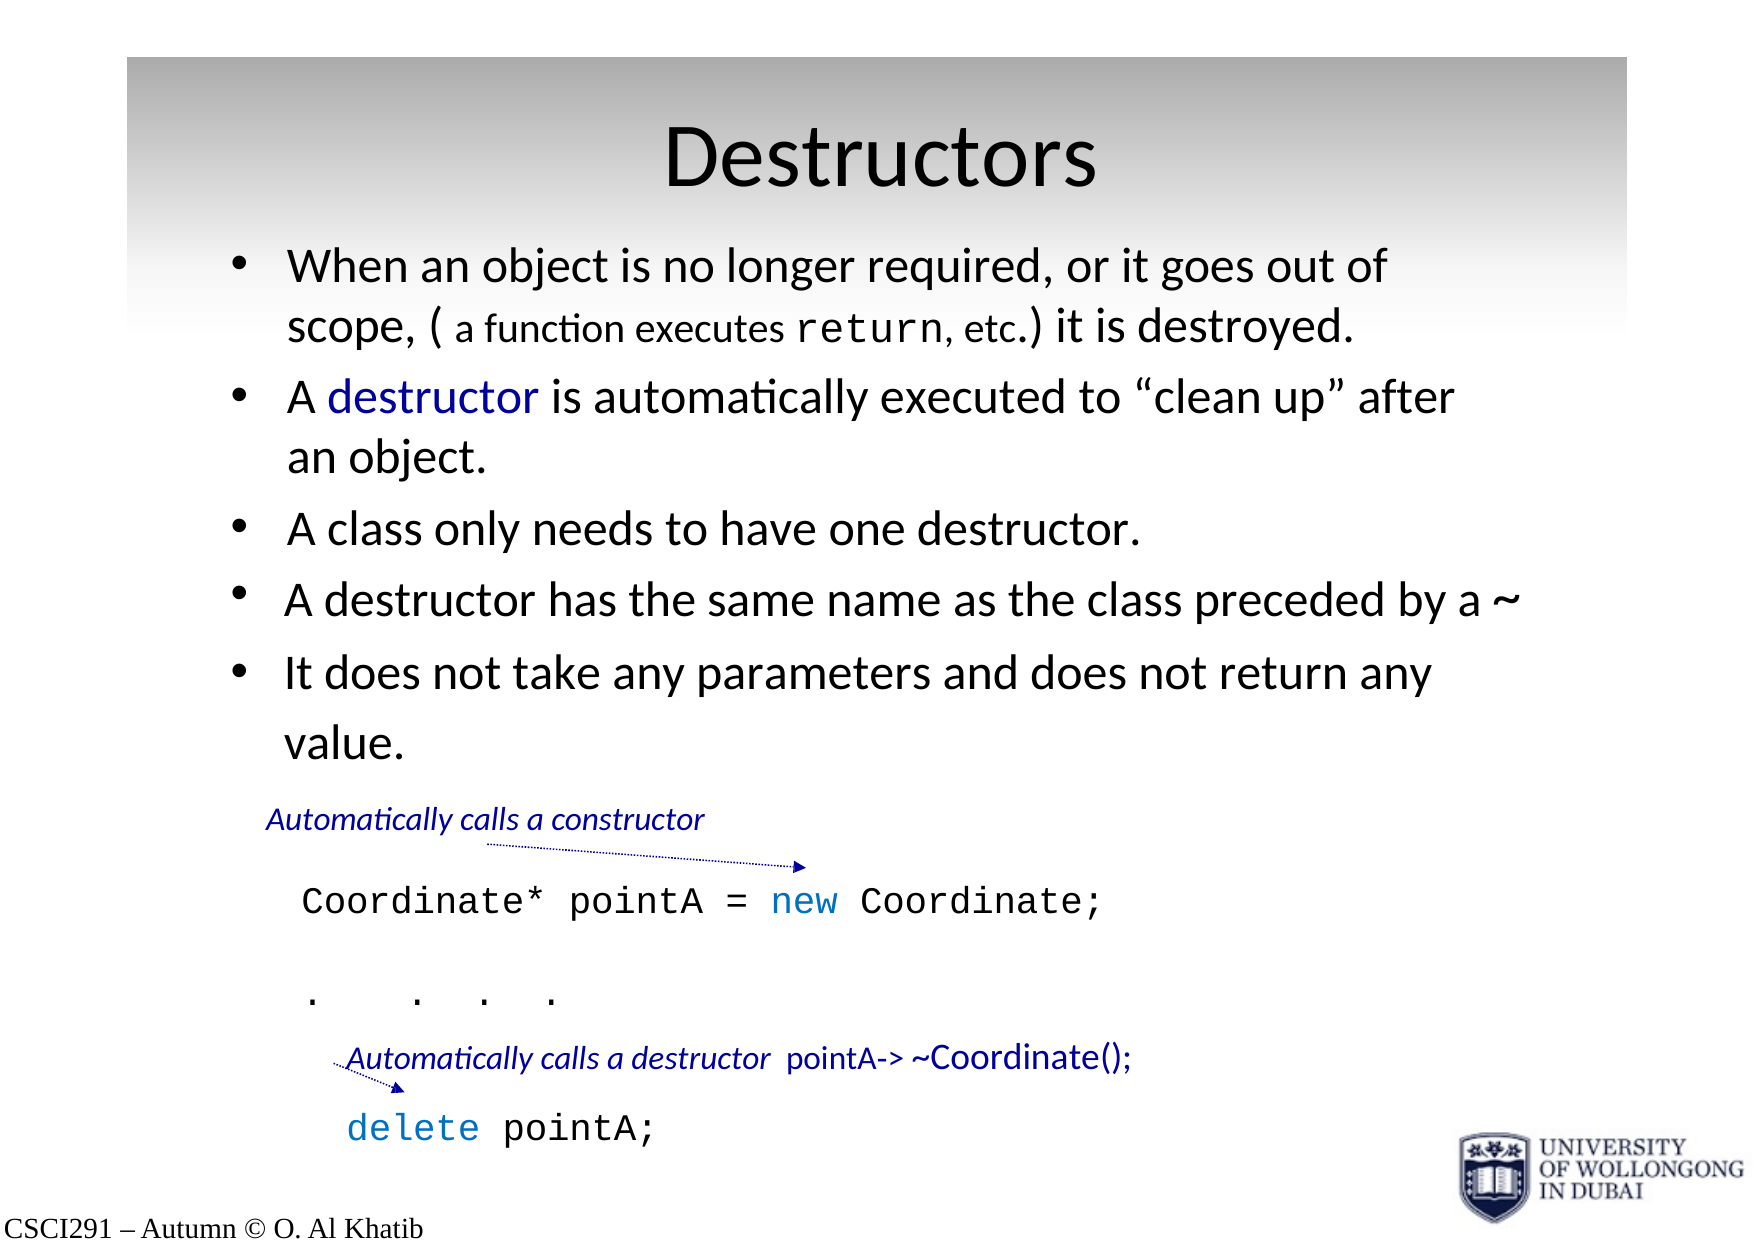

# Destructors
When an object is no longer required, or it goes out of scope, ( a function executes return, etc.) it is destroyed.
A destructor is automatically executed to “clean up” after an object.
A class only needs to have one destructor.
A destructor has the same name as the class preceded by a ~
It does not take any parameters and does not return any value.
Automatically calls a constructor

Coordinate* pointA = new Coordinate;

.	.	.	.
Automatically calls a destructor  pointA‐> ~Coordinate();
delete pointA;